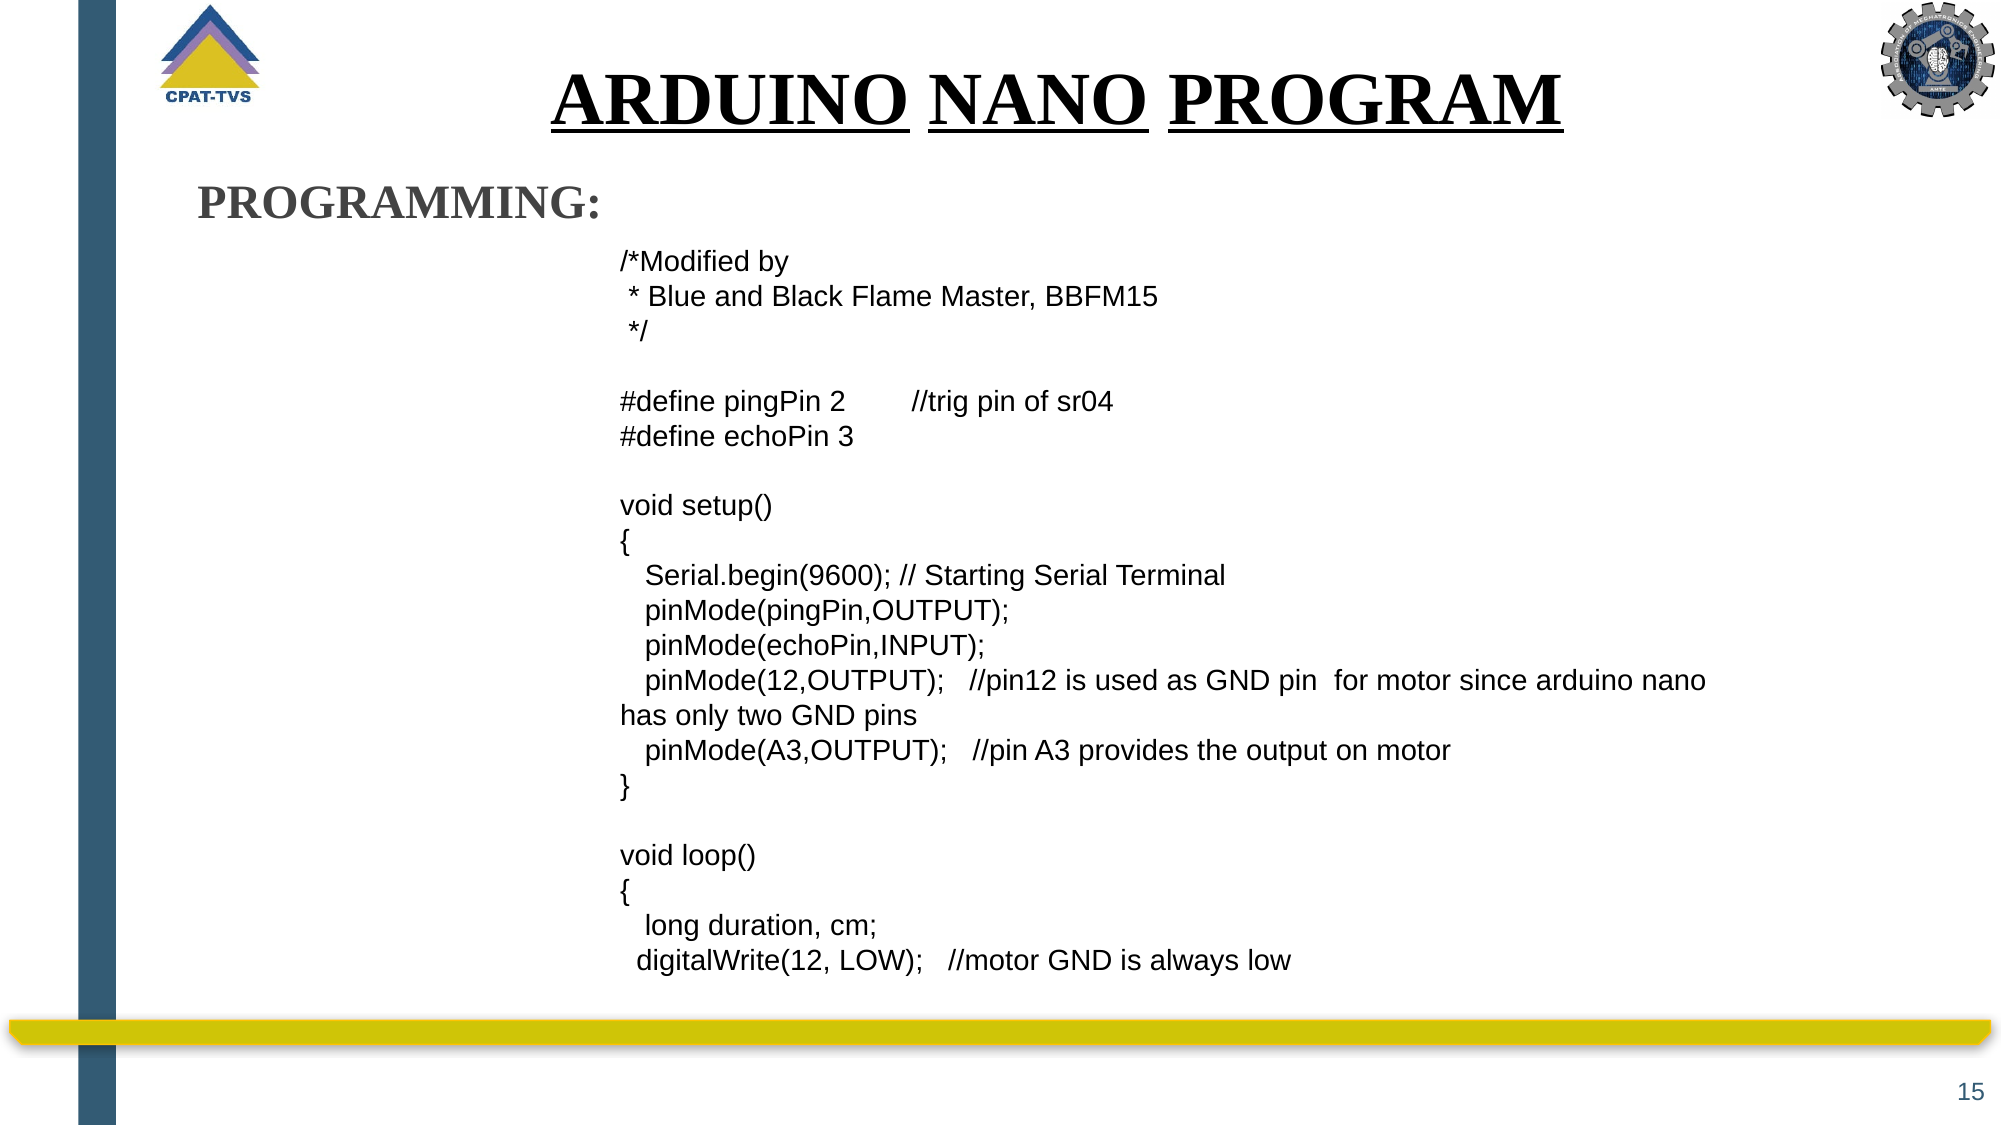

# ARDUINO NANO PROGRAM
PROGRAMMING:

/*Modified by
 * Blue and Black Flame Master, BBFM15
 */

#define pingPin 2        //trig pin of sr04
#define echoPin 3

void setup()
{
   Serial.begin(9600); // Starting Serial Terminal
   pinMode(pingPin,OUTPUT);
   pinMode(echoPin,INPUT);
   pinMode(12,OUTPUT);   //pin12 is used as GND pin  for motor since arduino nano has only two GND pins
   pinMode(A3,OUTPUT);   //pin A3 provides the output on motor
}

void loop()
{
   long duration, cm;
  digitalWrite(12, LOW);   //motor GND is always low

15